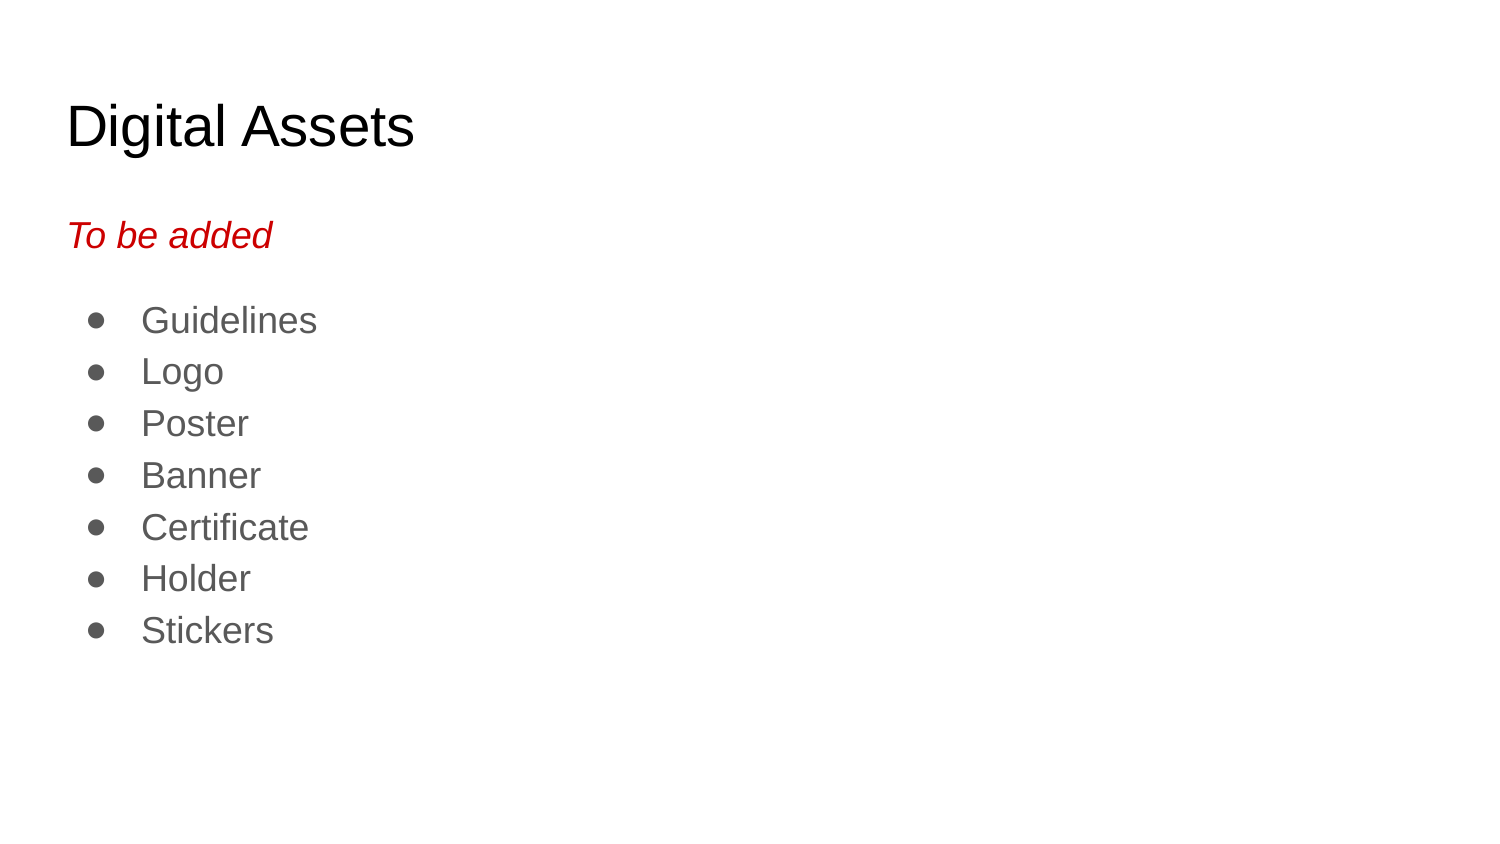

# Digital Assets
To be added
Guidelines
Logo
Poster
Banner
Certificate
Holder
Stickers